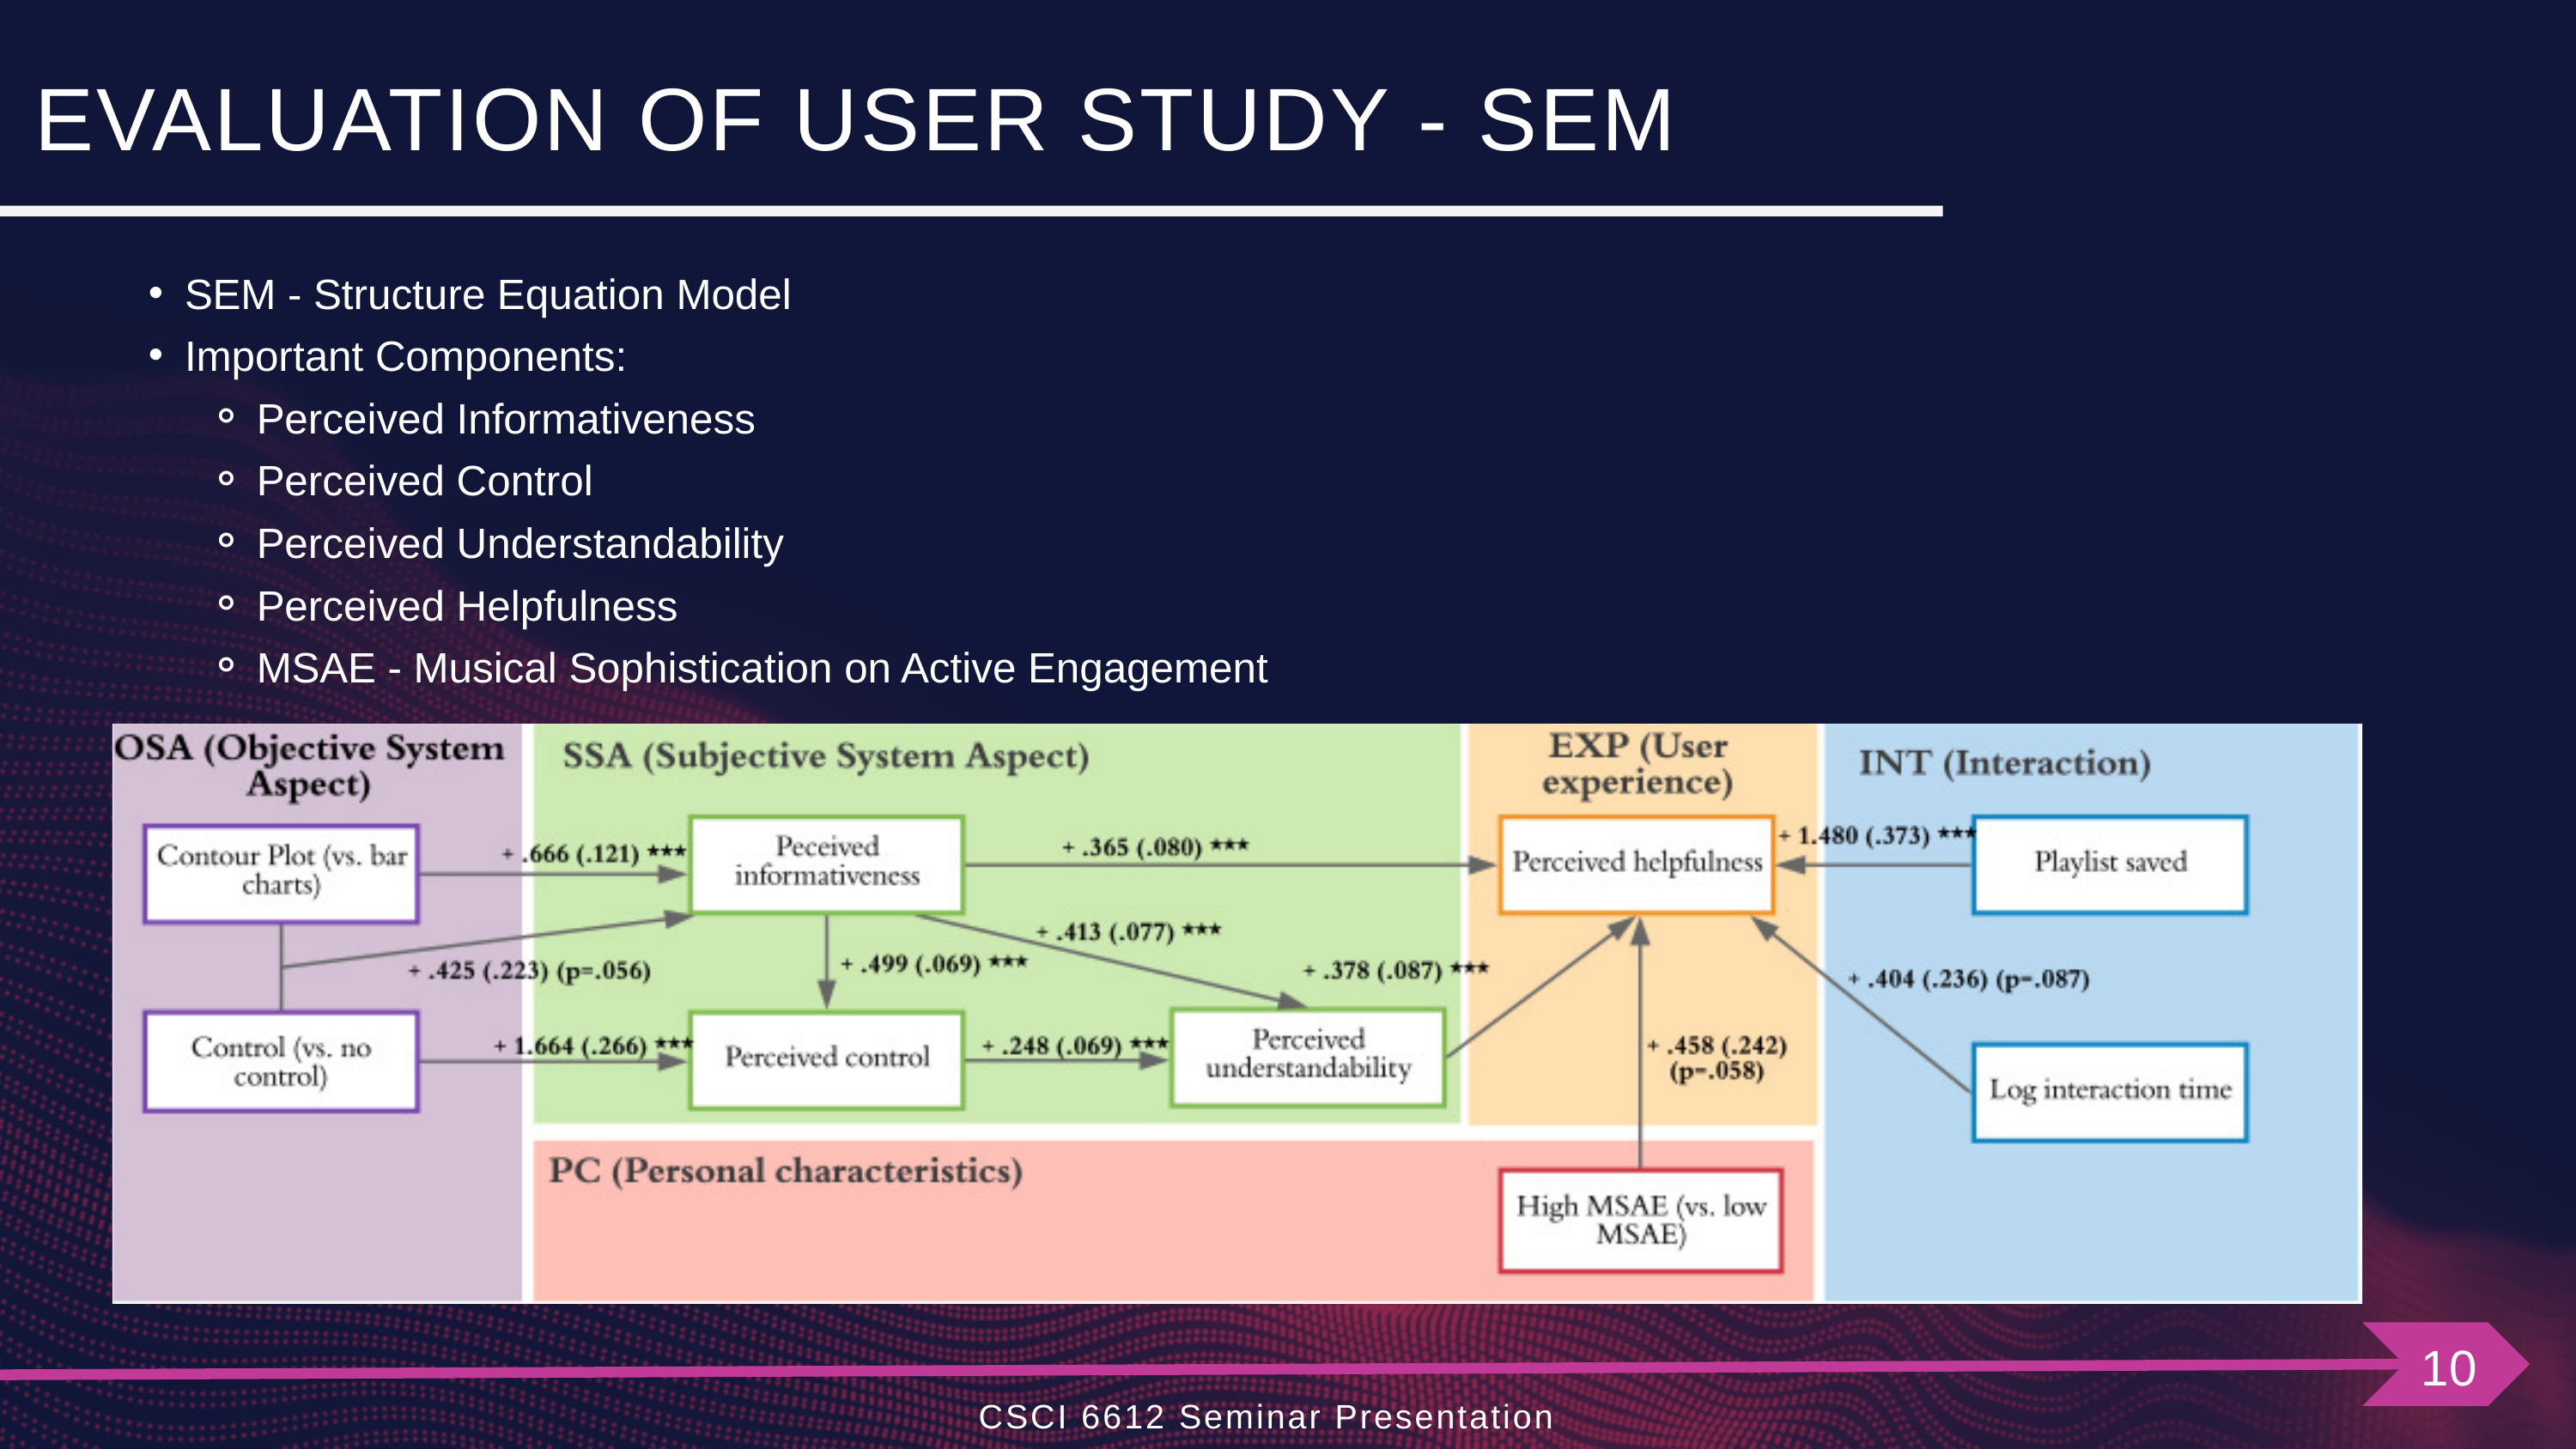

EVALUATION OF USER STUDY - SEM

SEM - Structure Equation Model
Important Components:
Perceived Informativeness
Perceived Control
Perceived Understandability
Perceived Helpfulness
MSAE - Musical Sophistication on Active Engagement

10

CSCI 6612 Seminar Presentation